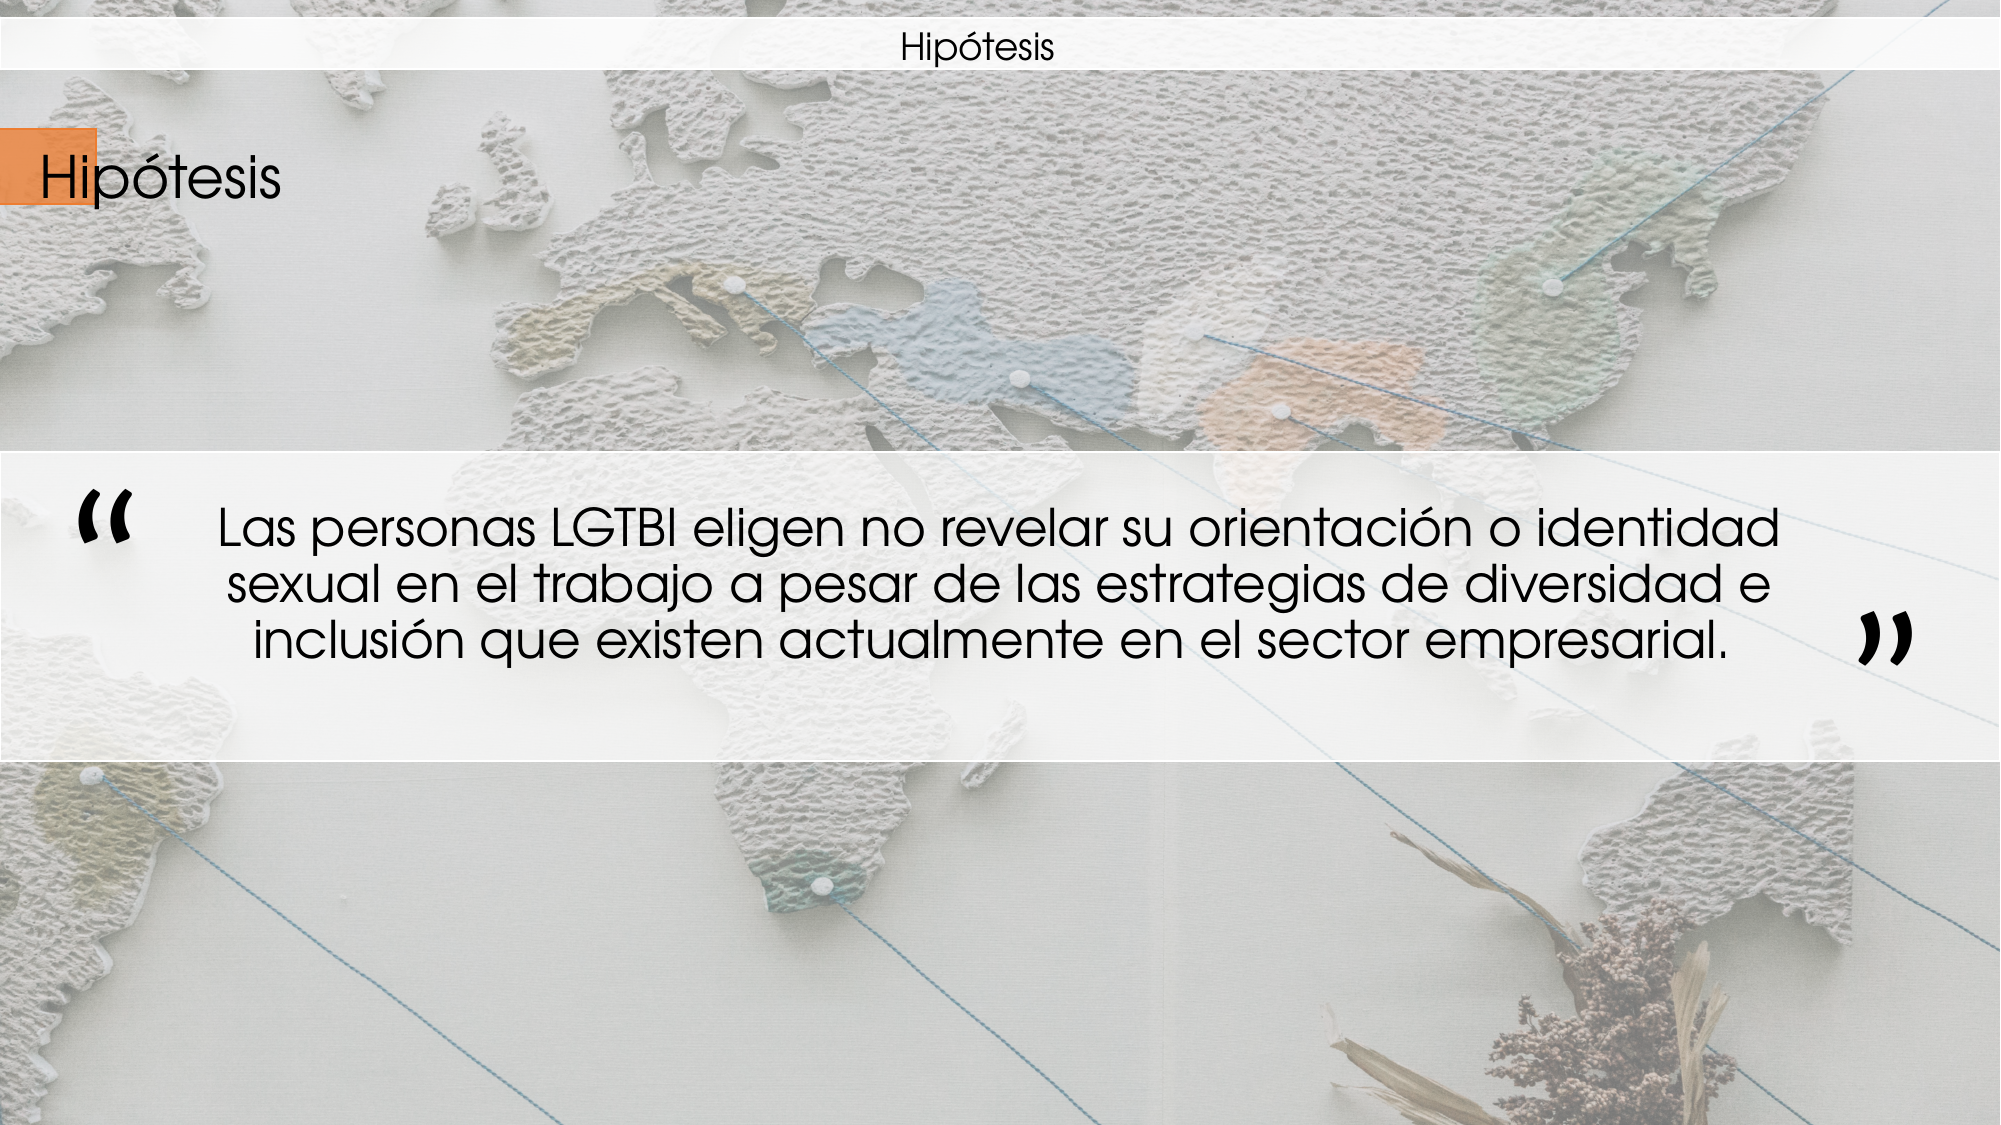

Hipótesis

Hipótesis
“

Las personas LGTBI eligen no revelar su orientación o identidad sexual en el trabajo a pesar de las estrategias de diversidad e inclusión que existen actualmente en el sector empresarial.
”